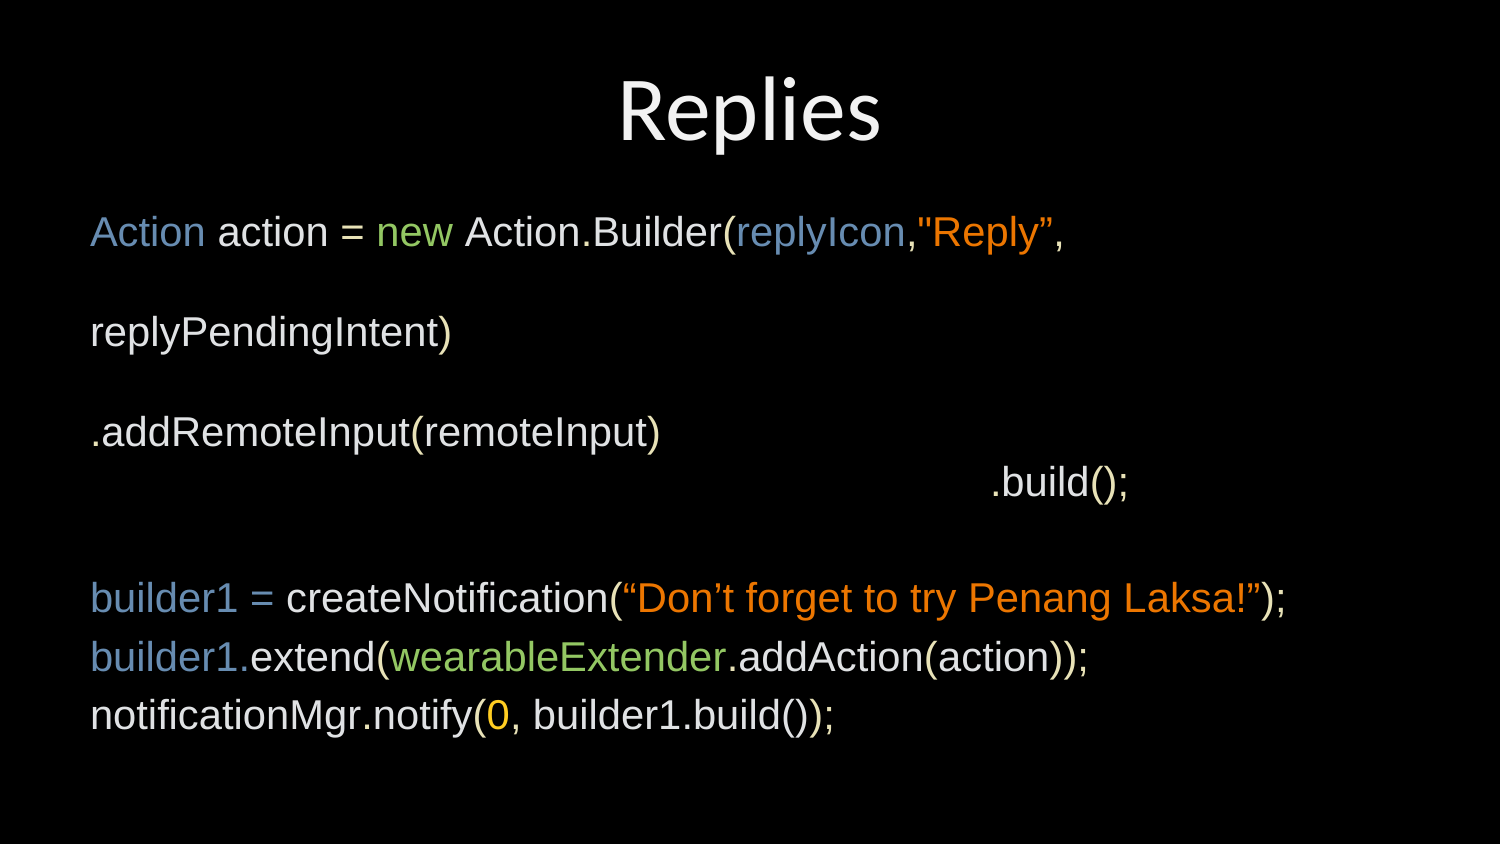

# Replies
Action action = new Action.Builder(replyIcon,"Reply”, 									replyPendingIntent)
						.addRemoteInput(remoteInput)
						.build();

builder1 = createNotification(“Don’t forget to try Penang Laksa!”);
builder1.extend(wearableExtender.addAction(action));
notificationMgr.notify(0, builder1.build());